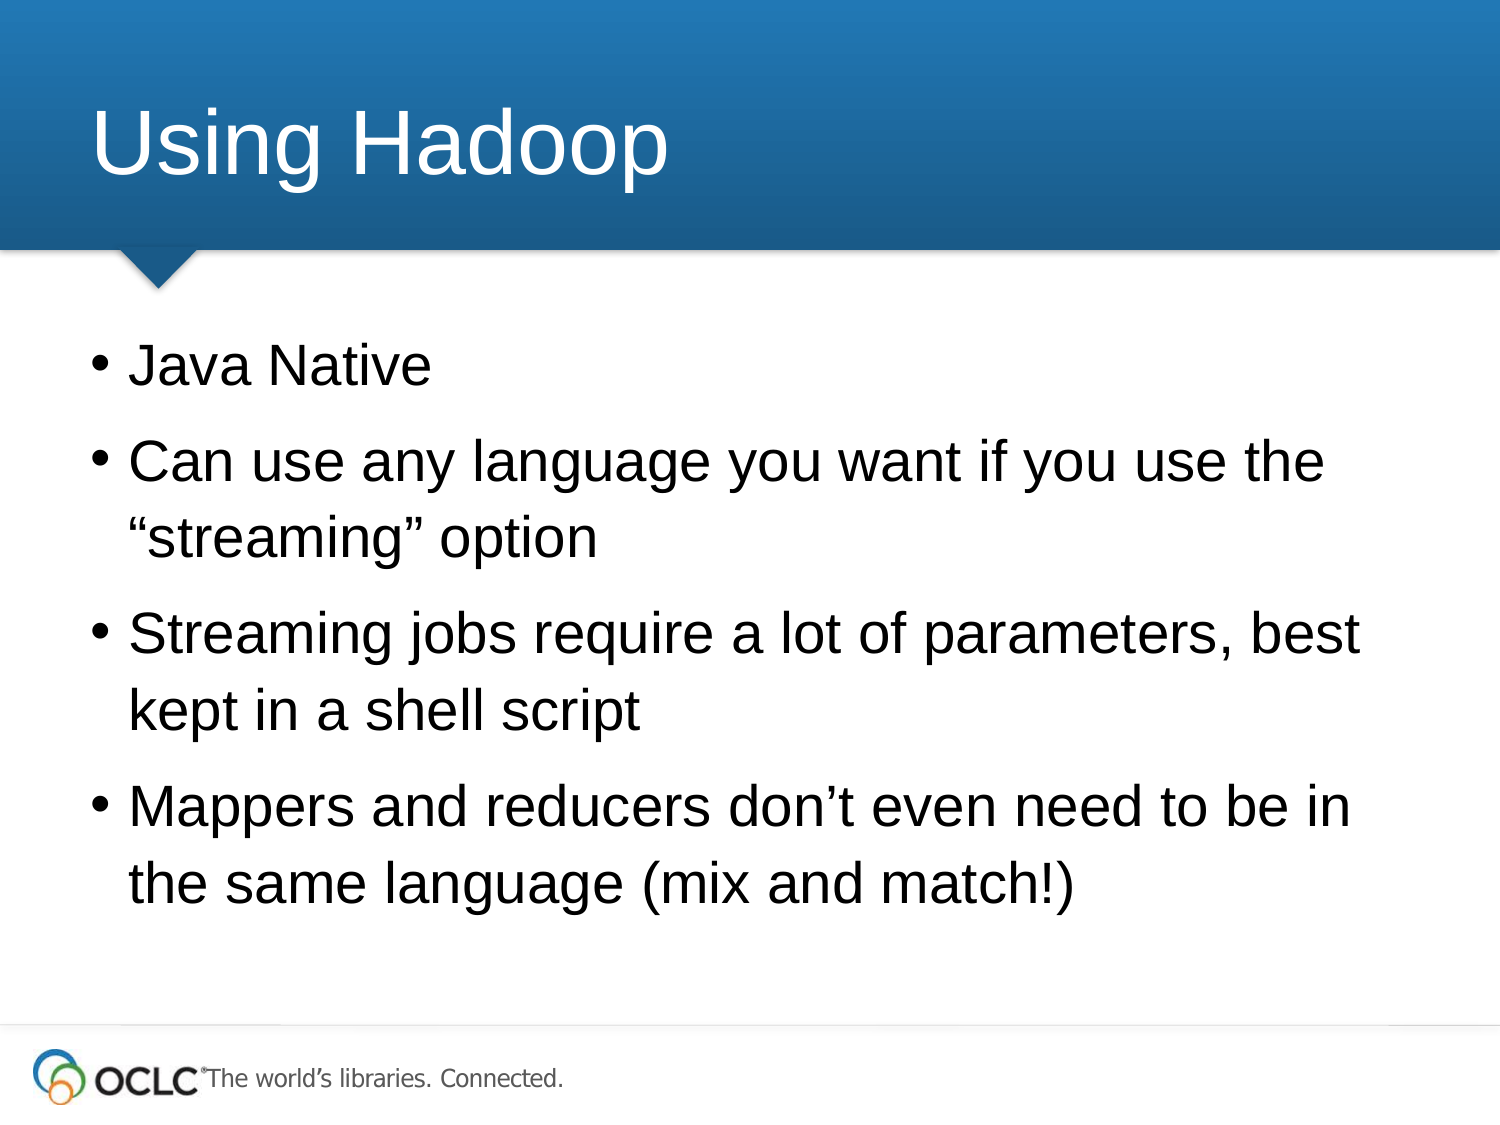

# Using Hadoop
Java Native
Can use any language you want if you use the “streaming” option
Streaming jobs require a lot of parameters, best kept in a shell script
Mappers and reducers don’t even need to be in the same language (mix and match!)